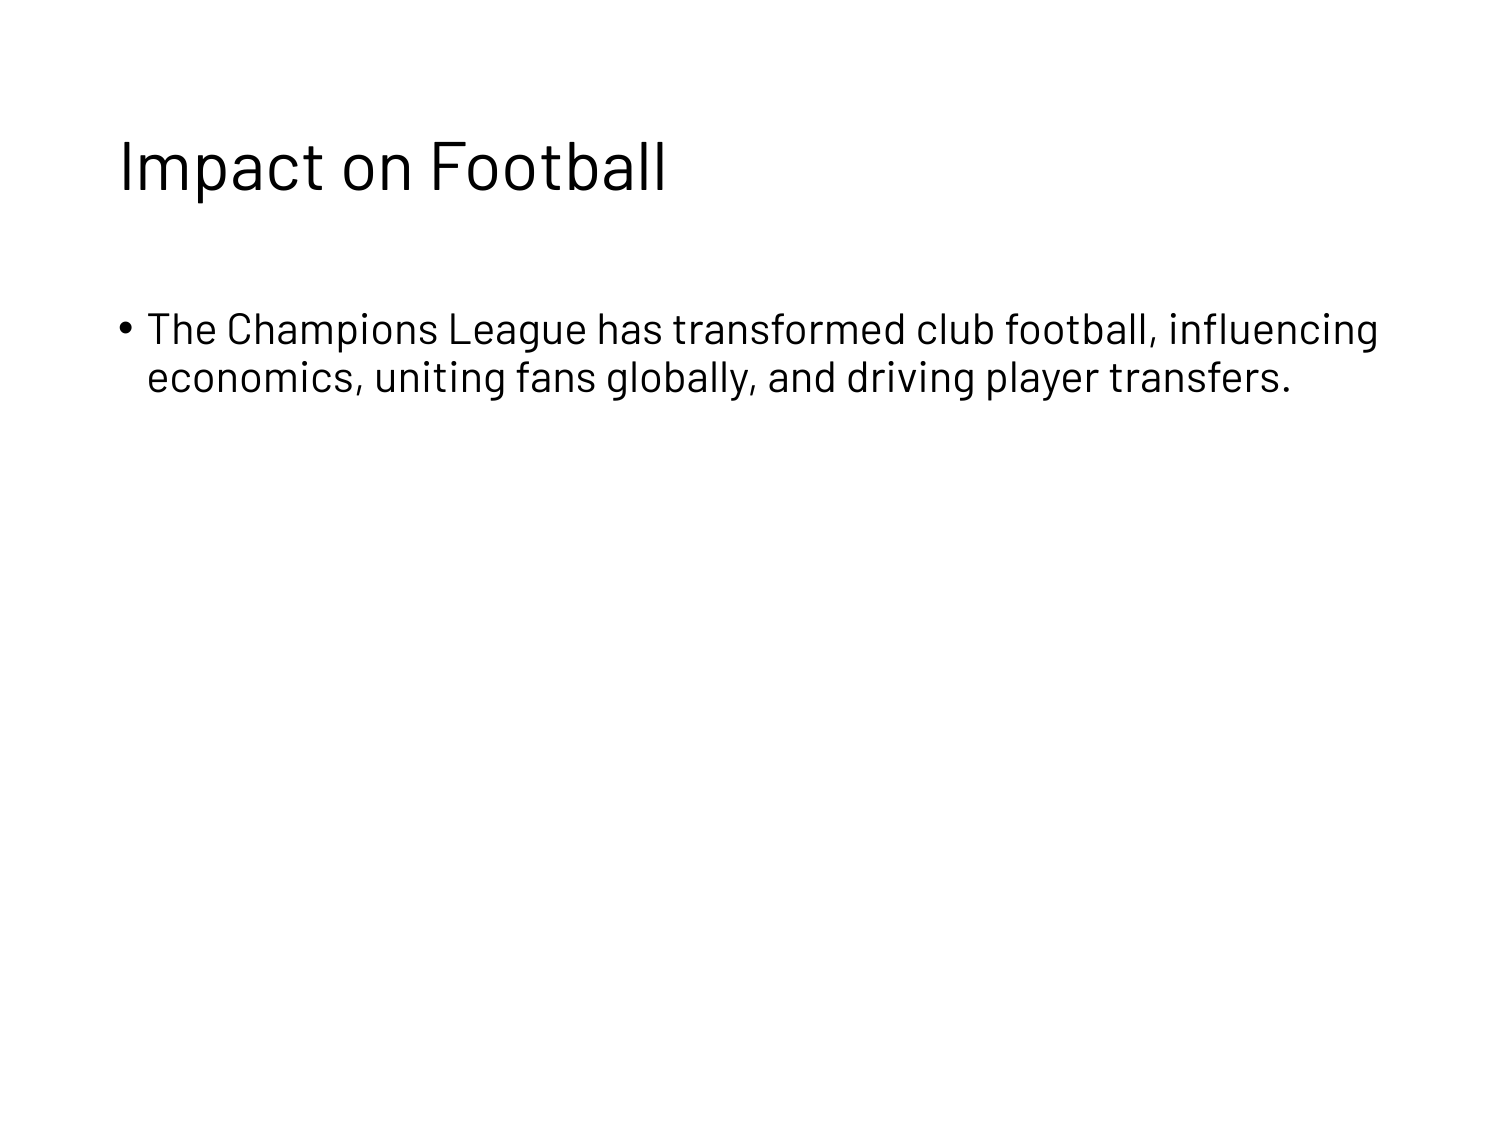

# Impact on Football
The Champions League has transformed club football, influencing economics, uniting fans globally, and driving player transfers.